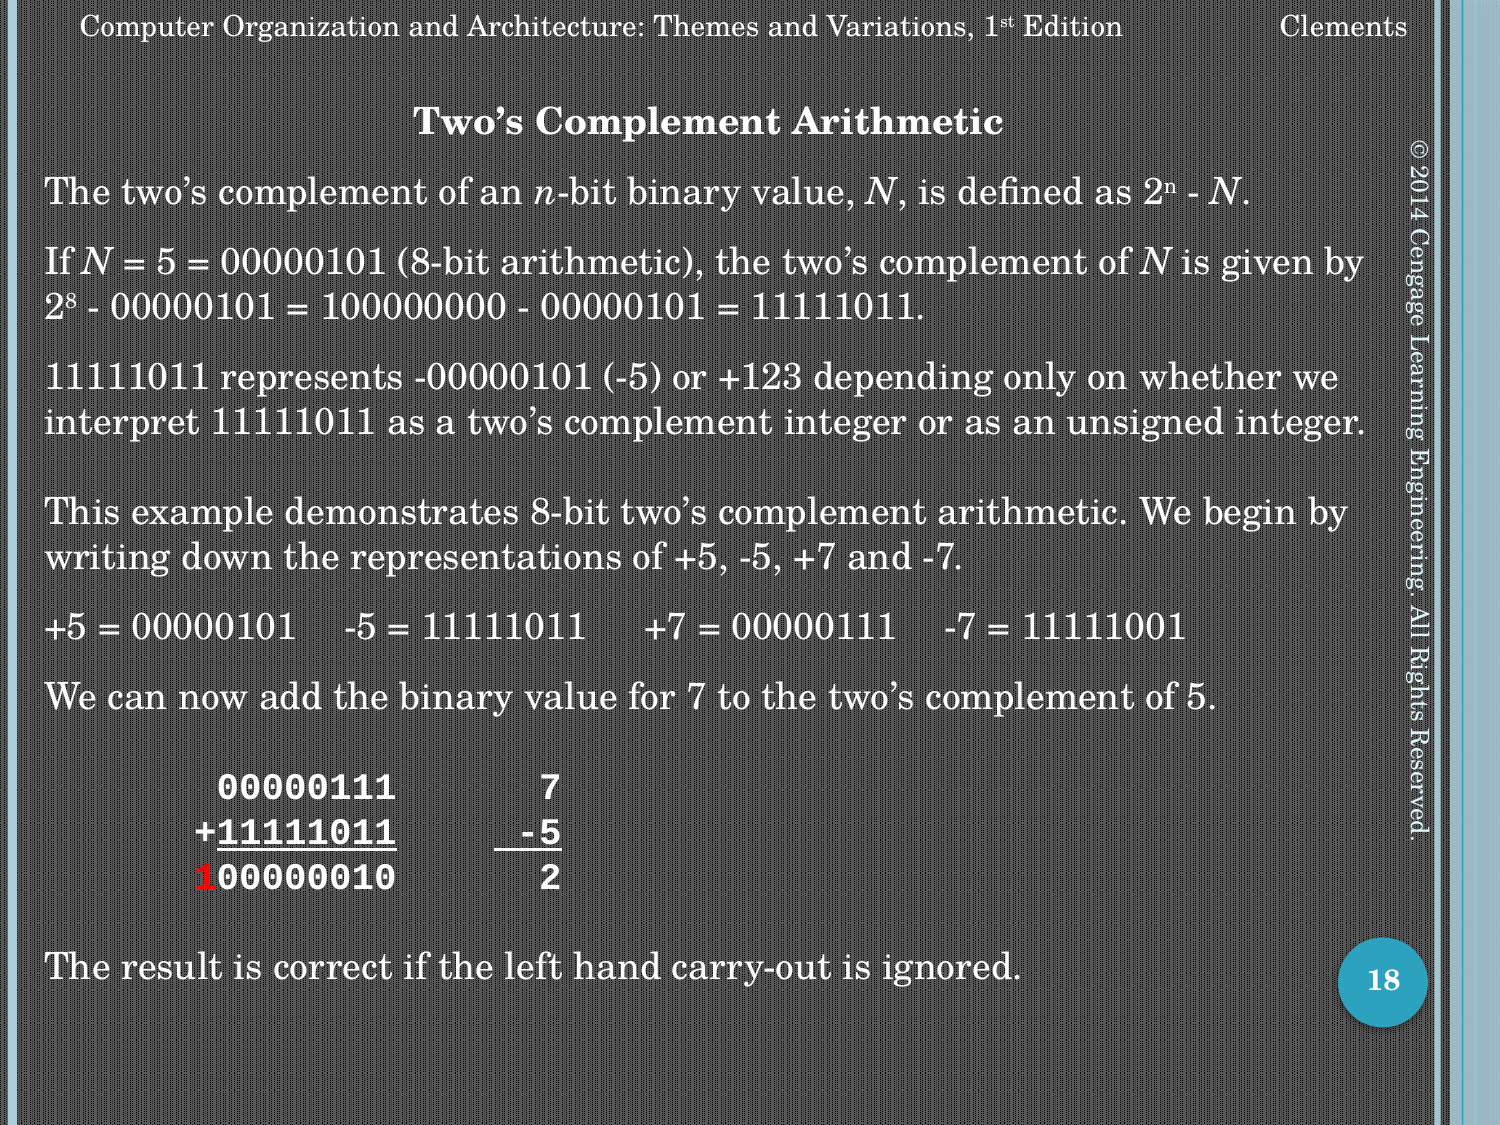

Two’s Complement Arithmetic

The two’s complement of an n-bit binary value, N, is defined as 2n - N.

If N = 5 = 00000101 (8-bit arithmetic), the two’s complement of N is given by
28 - 00000101 = 100000000 - 00000101 = 11111011.

11111011 represents -00000101 (-5) or +123 depending only on whether we interpret 11111011 as a two’s complement integer or as an unsigned integer.

This example demonstrates 8-bit two’s complement arithmetic. We begin by writing down the representations of +5, -5, +7 and -7.

+5 = 00000101	-5 = 11111011	+7 = 00000111	-7 = 11111001

We can now add the binary value for 7 to the two’s complement of 5.

 	 00000111	  7
	+11111011	 -5
	100000010	  2

The result is correct if the left hand carry-out is ignored.

© 2014 Cengage Learning Engineering. All Rights Reserved.
18